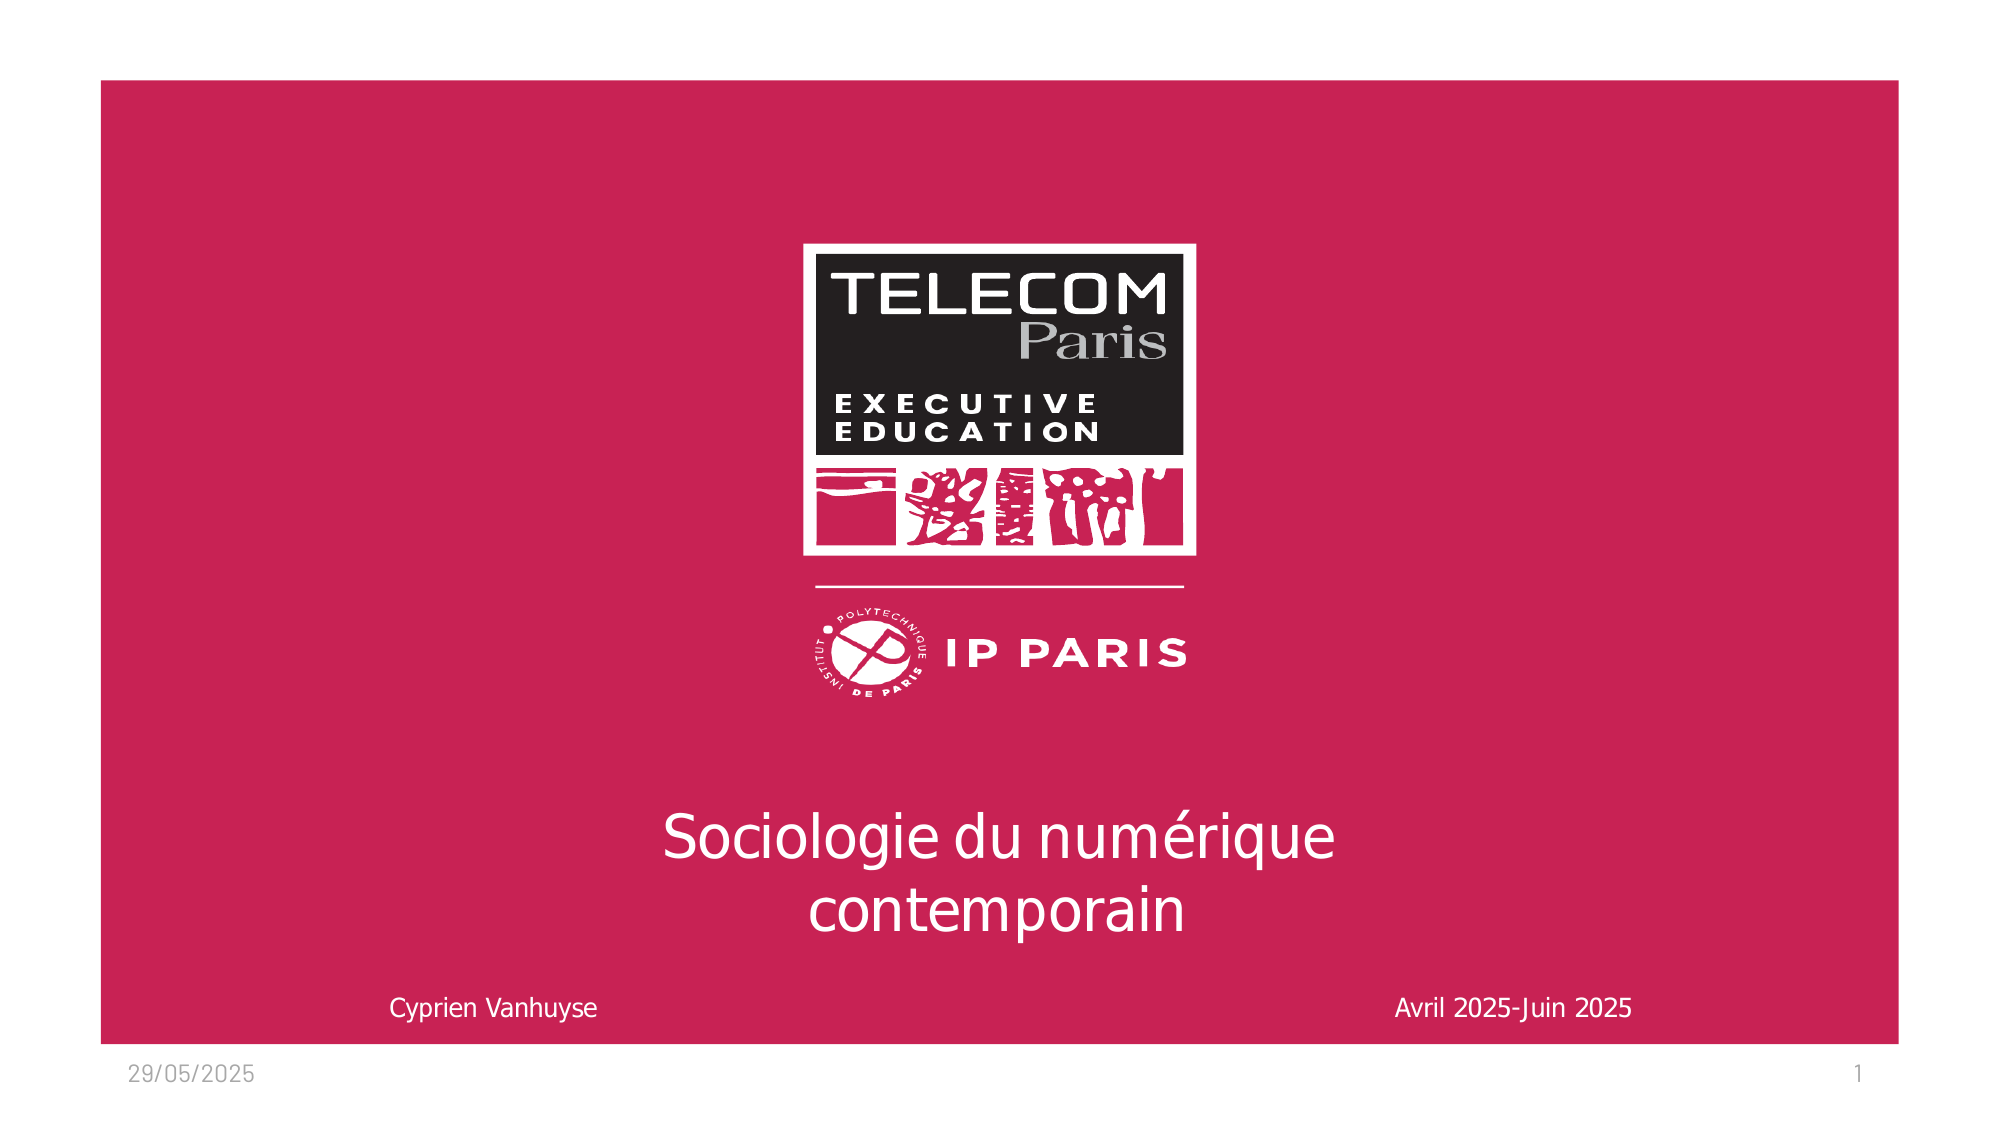

# Sociologie du numérique contemporain
Cyprien Vanhuyse
Avril 2025-Juin 2025
1
29/05/2025